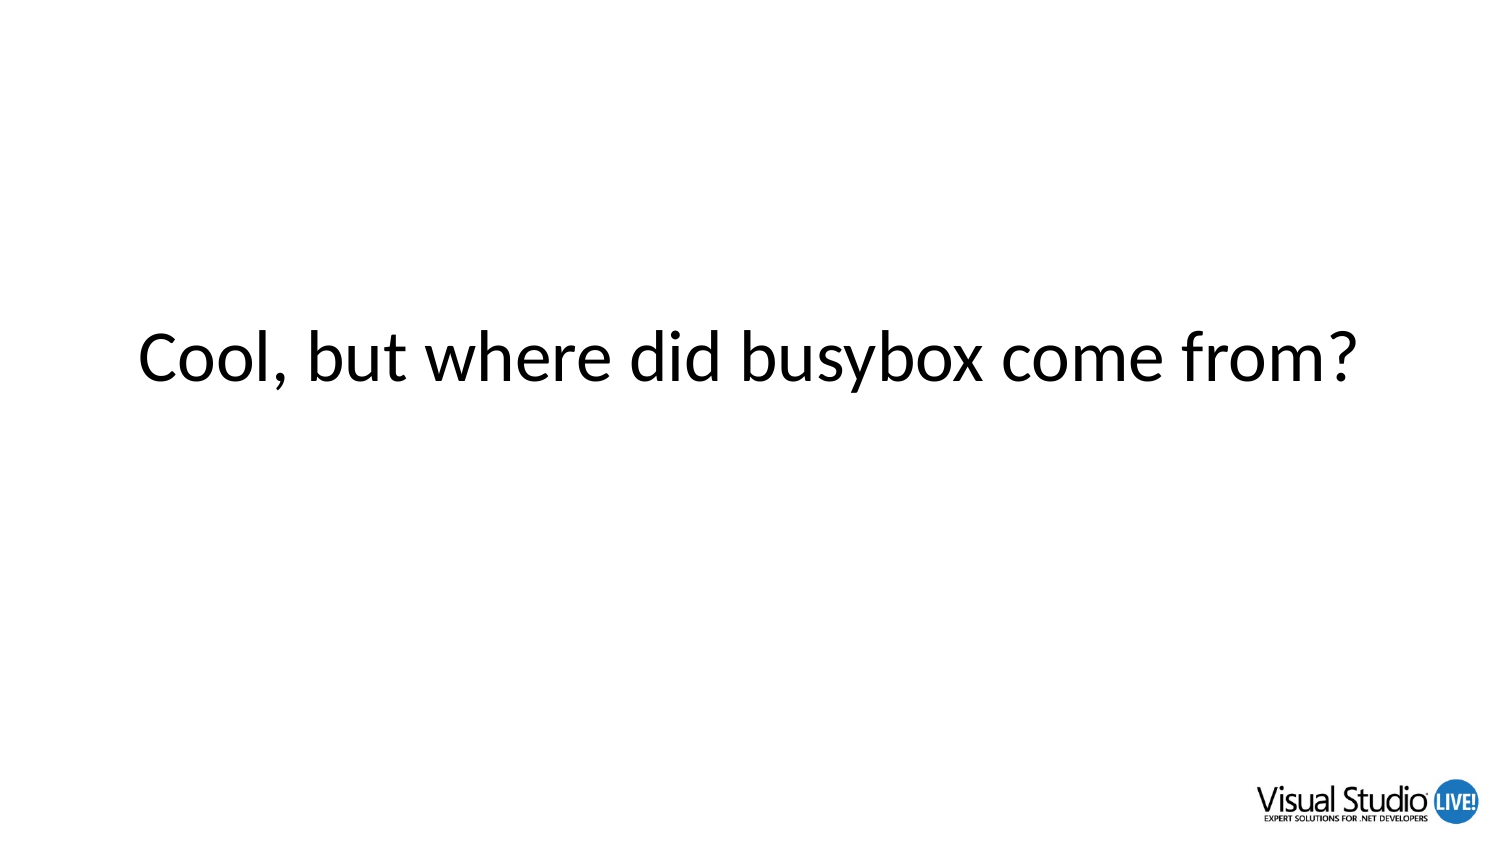

# Cool, but where did busybox come from?